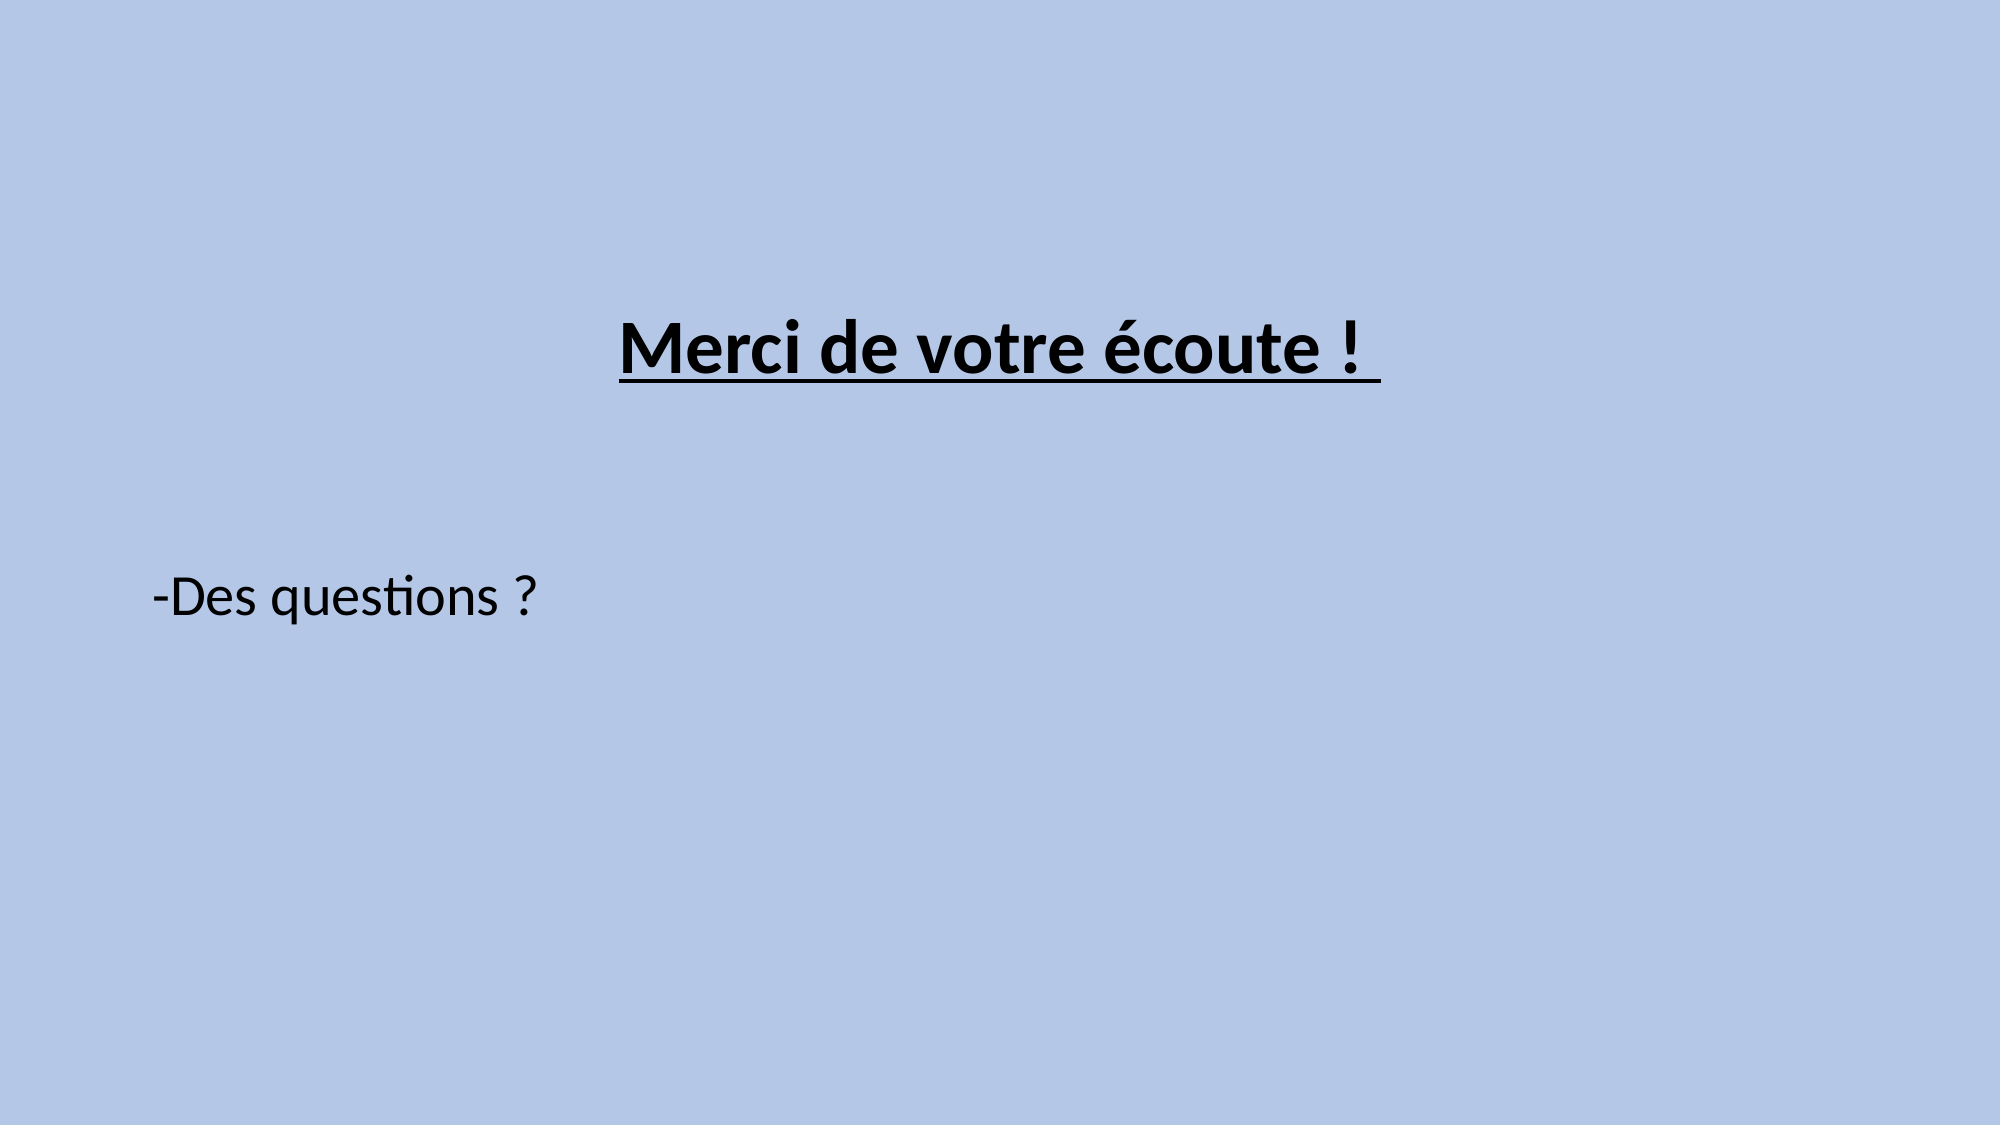

#
Merci de votre écoute !

-Des questions ?